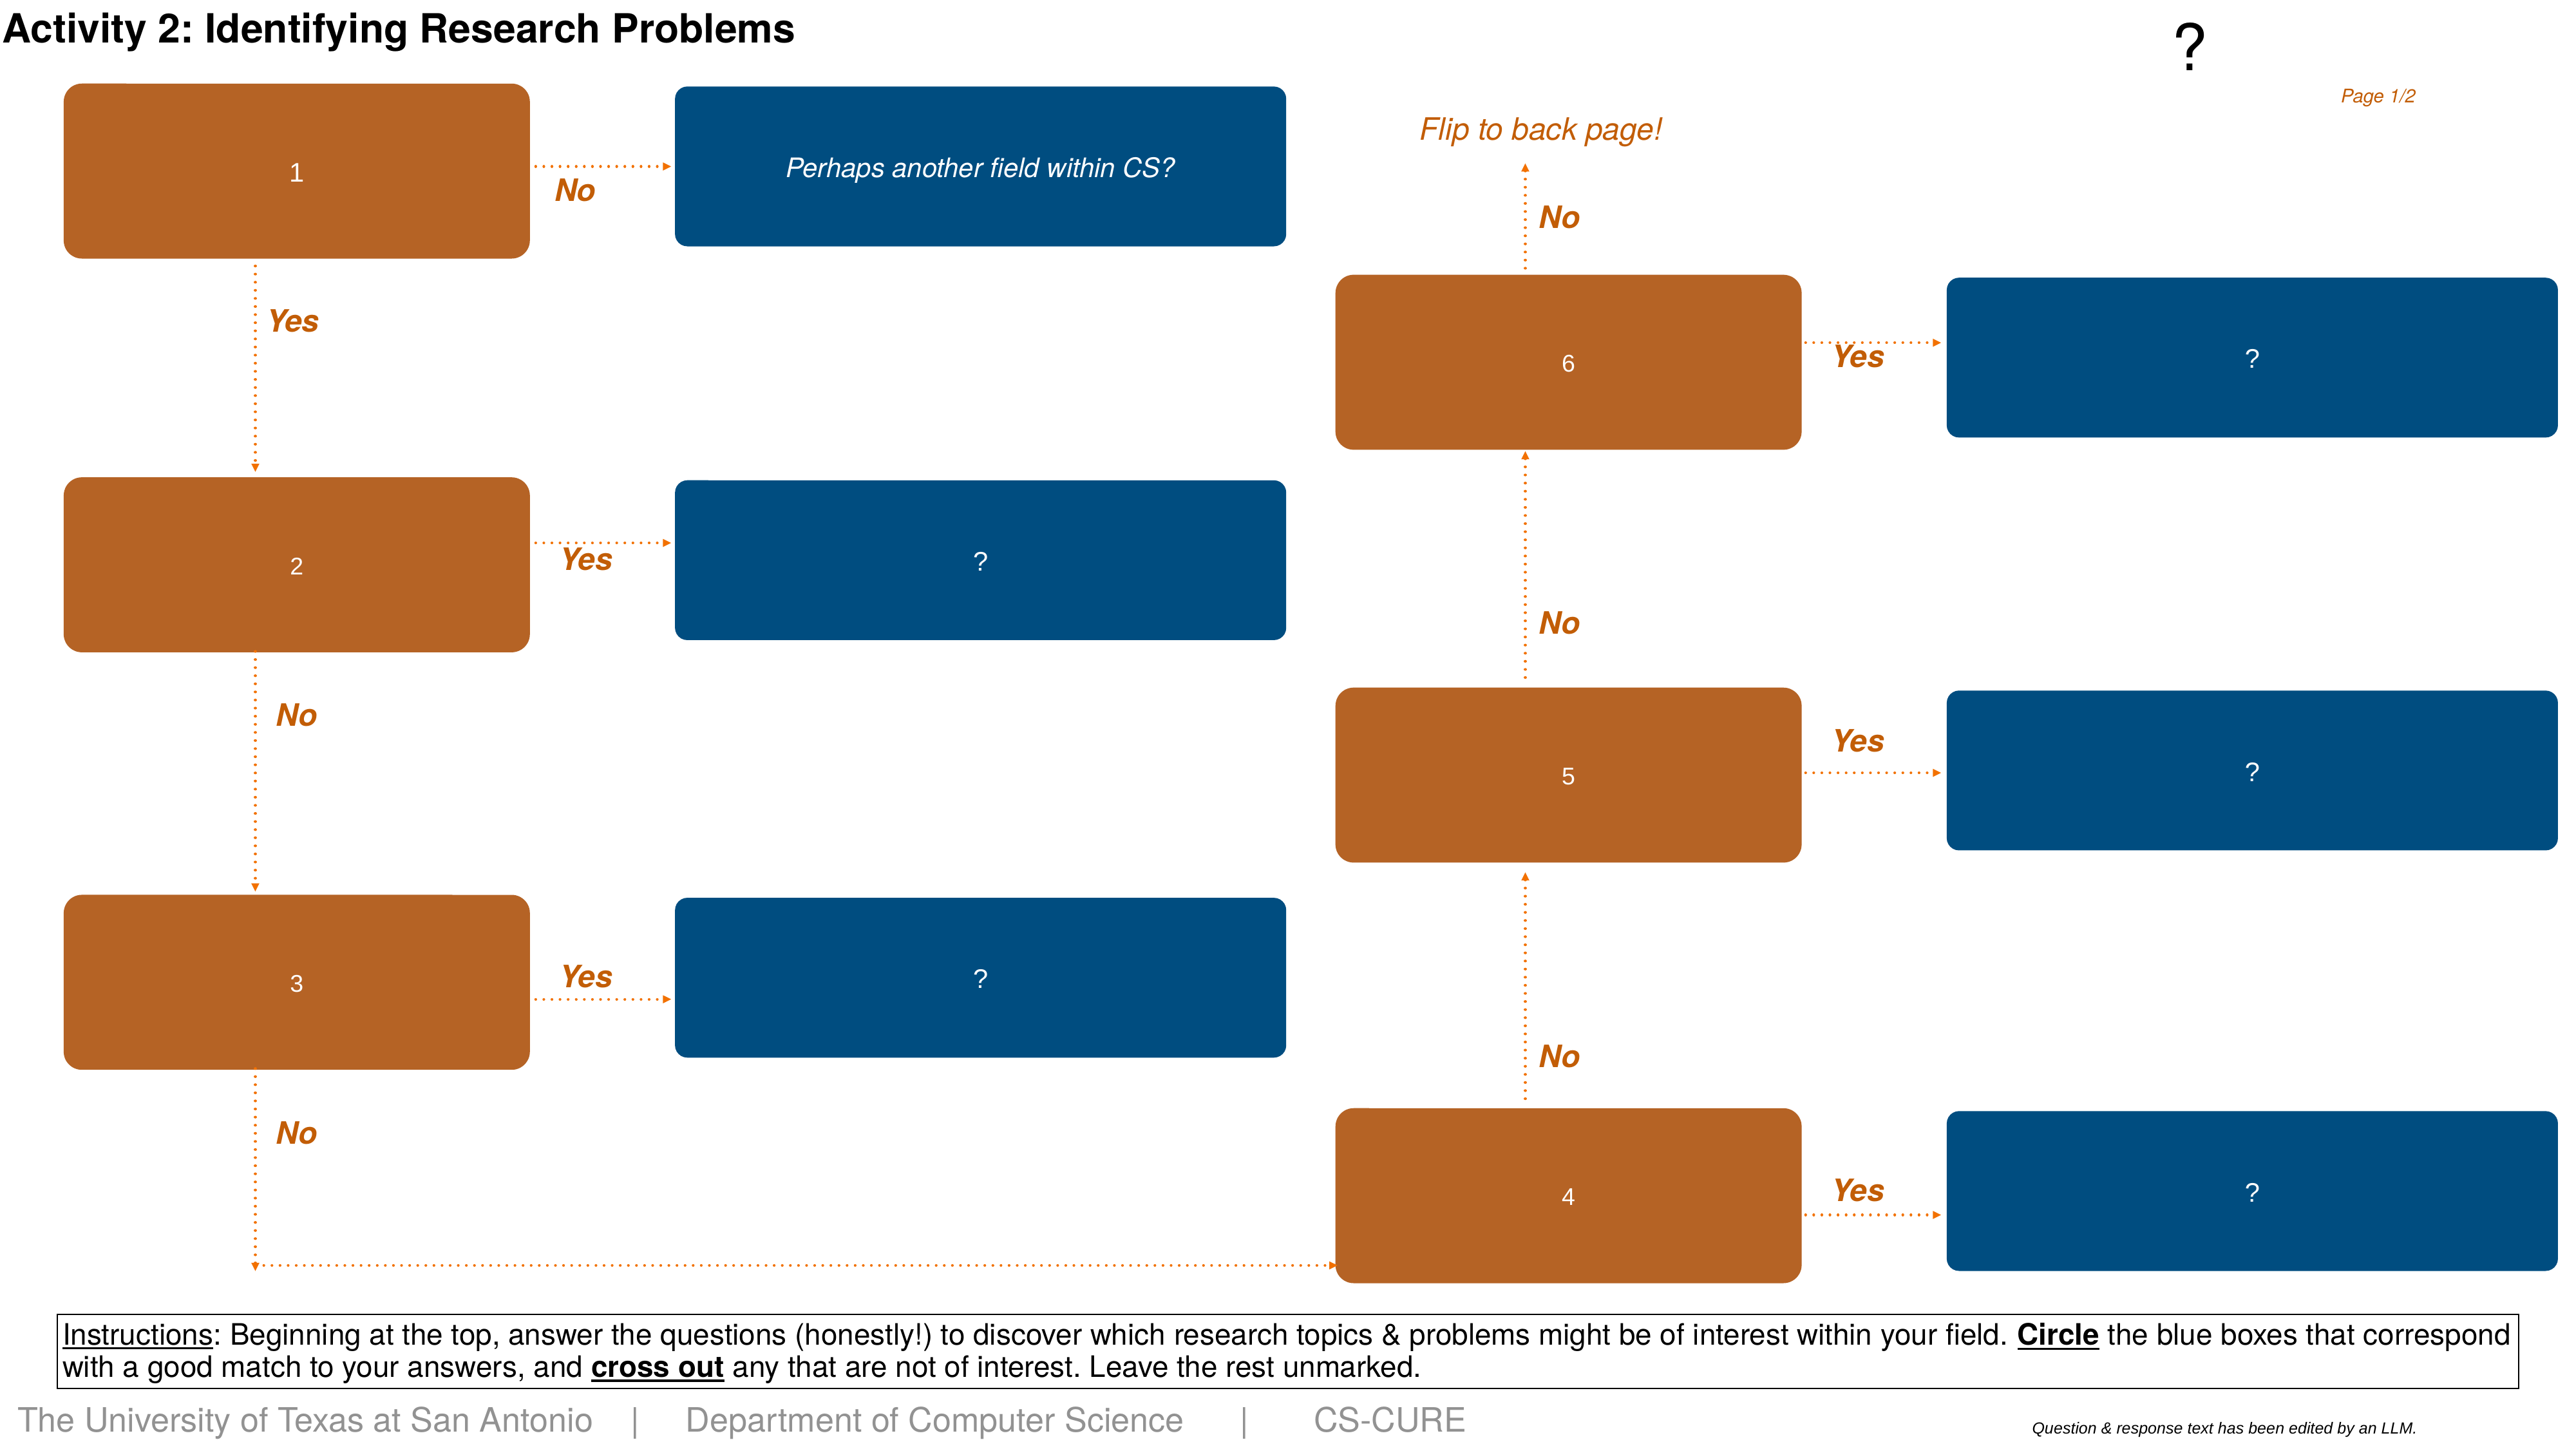

Activity 2: Identifying Research Problems
?
Page 1/2
1
Perhaps another field within CS?
Flip to back page!

No
No

6
?
Yes
Yes

2
?
Yes

No

5
?
No
Yes

3
?
Yes

No

4
No
?
Yes

Instructions: Beginning at the top, answer the questions (honestly!) to discover which research topics & problems might be of interest within your field. Circle the blue boxes that correspond with a good match to your answers, and cross out any that are not of interest. Leave the rest unmarked.
51
Question & response text has been edited by an LLM.